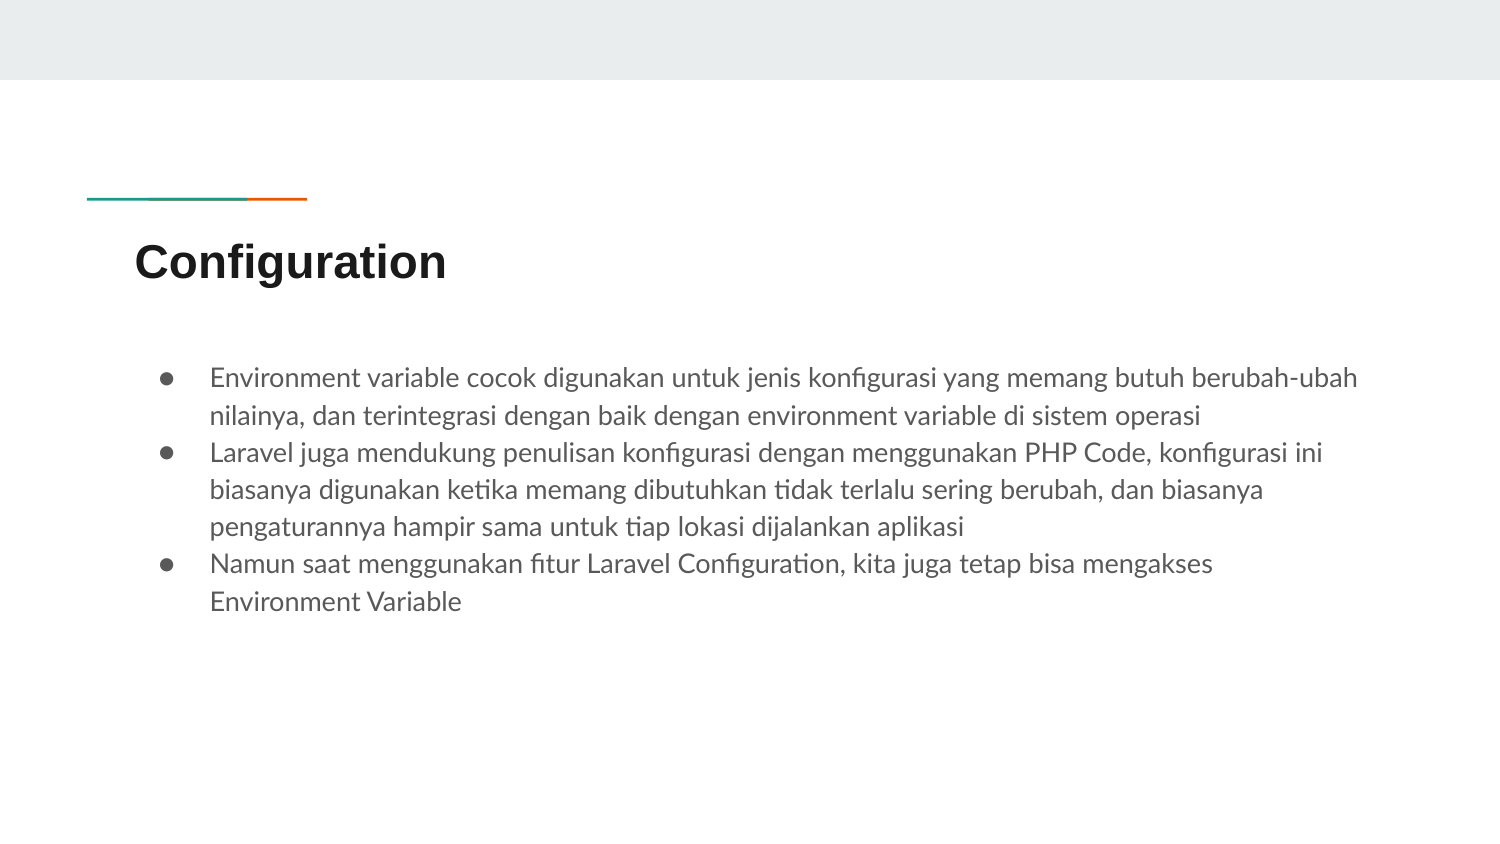

# Configuration
Environment variable cocok digunakan untuk jenis konfigurasi yang memang butuh berubah-ubah nilainya, dan terintegrasi dengan baik dengan environment variable di sistem operasi
Laravel juga mendukung penulisan konfigurasi dengan menggunakan PHP Code, konfigurasi ini biasanya digunakan ketika memang dibutuhkan tidak terlalu sering berubah, dan biasanya pengaturannya hampir sama untuk tiap lokasi dijalankan aplikasi
Namun saat menggunakan fitur Laravel Configuration, kita juga tetap bisa mengakses Environment Variable